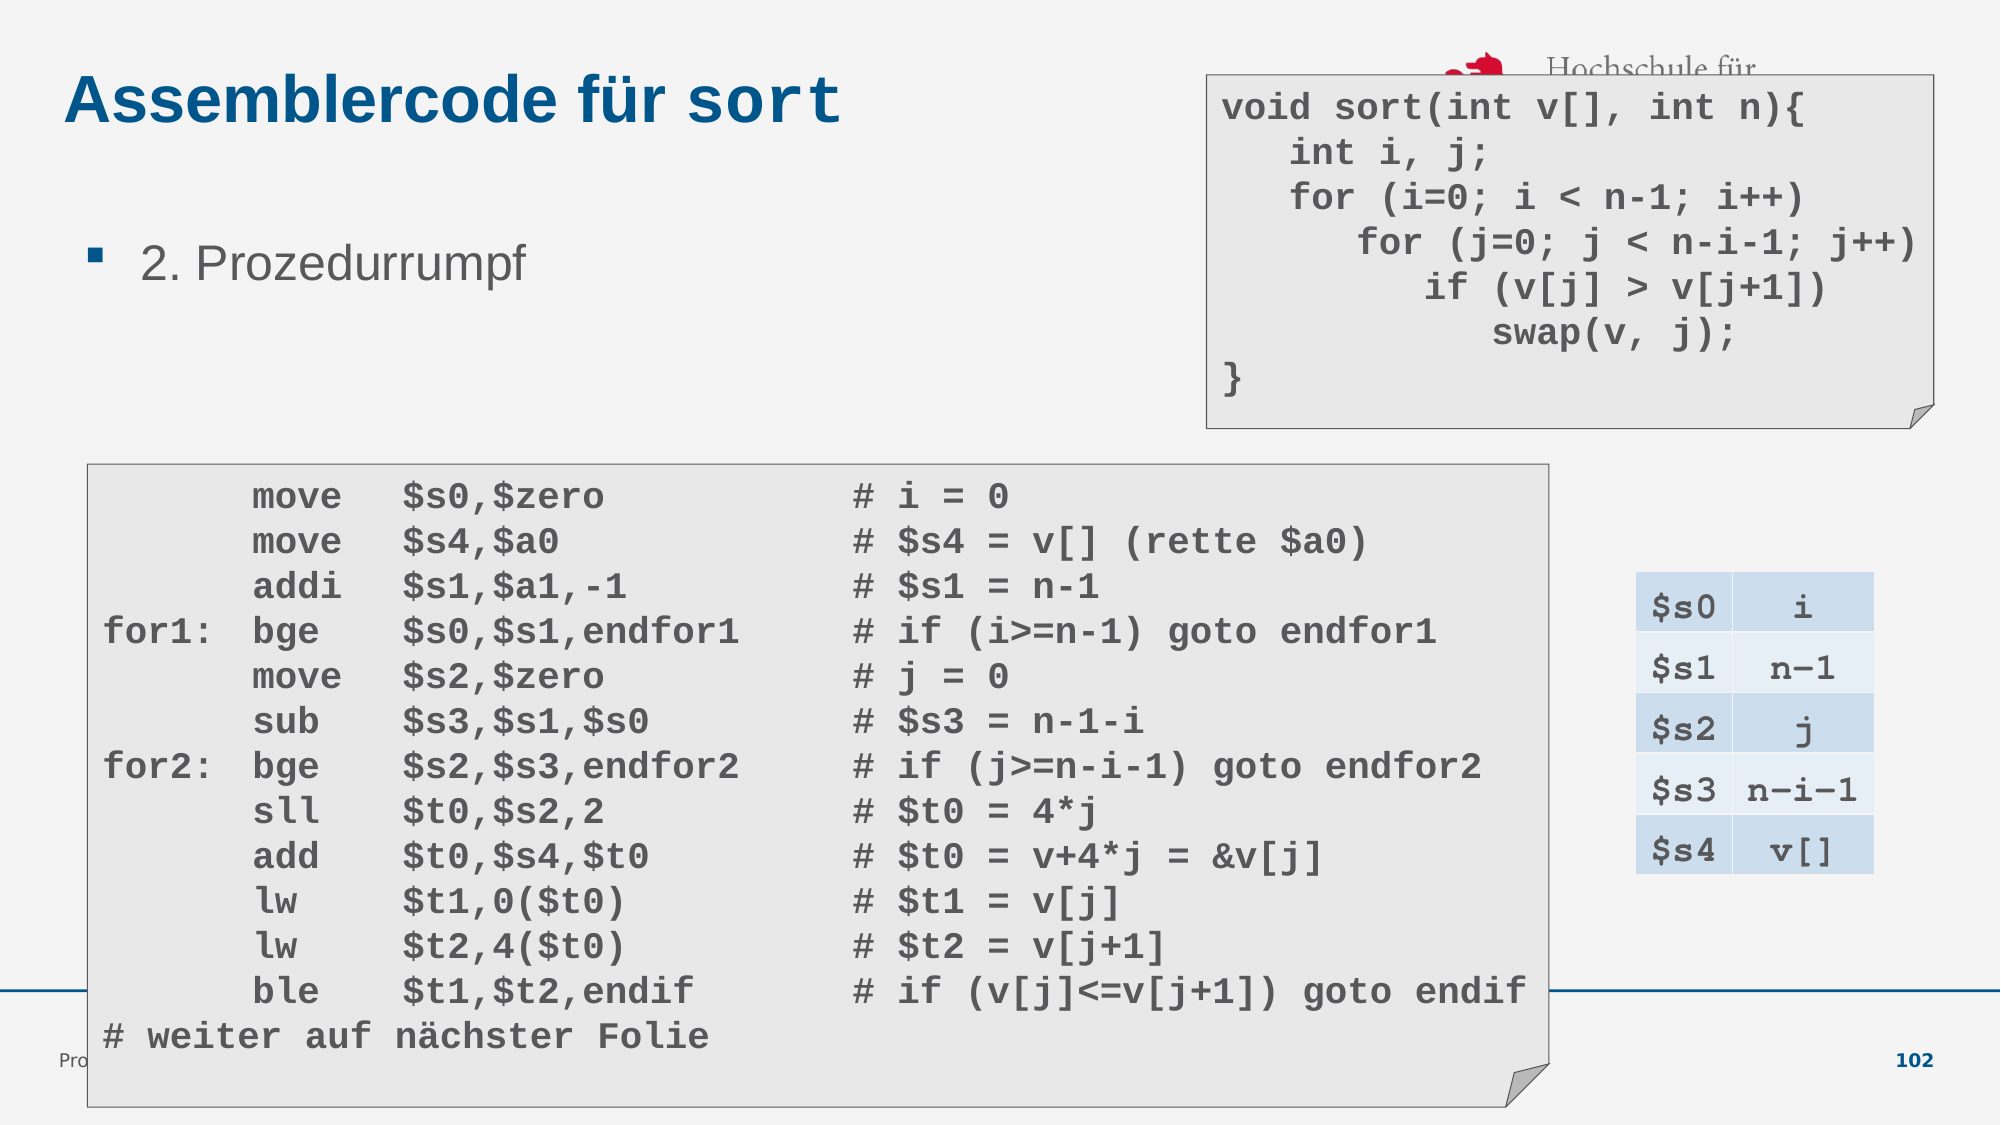

# Assemblercode für sort
void sort(int v[], int n){
   int i, j;
   for (i=0; i < n-1; i++)
      for (j=0; j < n-i-1; j++)
         if (v[j] > v[j+1])
            swap(v, j);
}

2. Prozedurrumpf
	move	$s0,$zero		# i = 0
	move	$s4,$a0		# $s4 = v[] (rette $a0)
	addi	$s1,$a1,-1		# $s1 = n-1
for1:	bge	$s0,$s1,endfor1	# if (i>=n-1) goto endfor1
	move	$s2,$zero		# j = 0
	sub	$s3,$s1,$s0		# $s3 = n-1-i
for2:	bge	$s2,$s3,endfor2	# if (j>=n-i-1) goto endfor2
	sll	$t0,$s2,2		# $t0 = 4*j
	add	$t0,$s4,$t0		# $t0 = v+4*j = &v[j]
	lw	$t1,0($t0)		# $t1 = v[j]
	lw	$t2,4($t0)		# $t2 = v[j+1]
	ble	$t1,$t2,endif		# if (v[j]<=v[j+1]) goto endif
# weiter auf nächster Folie
| $s0 | i |
| --- | --- |
| $s1 | n-1 |
| $s2 | j |
| $s3 | n-i-1 |
| $s4 | v[] |
Prof. Dr. Sebastian Schlesinger
102